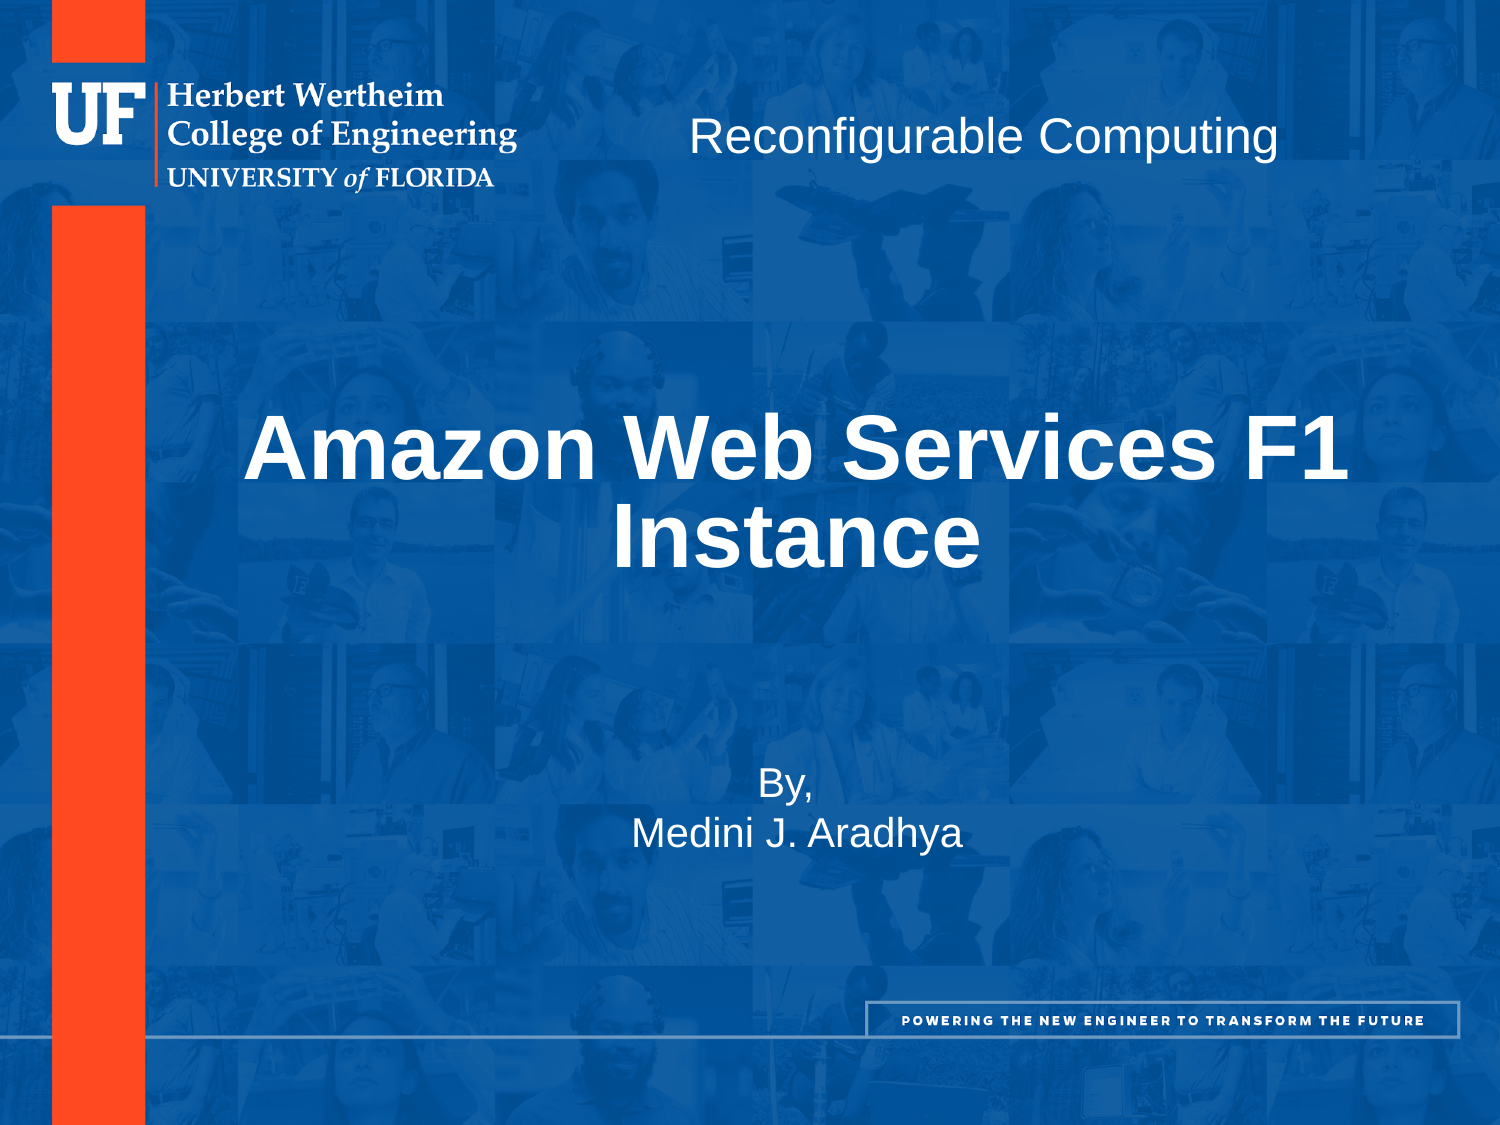

Reconfigurable Computing
# Amazon Web Services F1 Instance
By,
Medini J. Aradhya